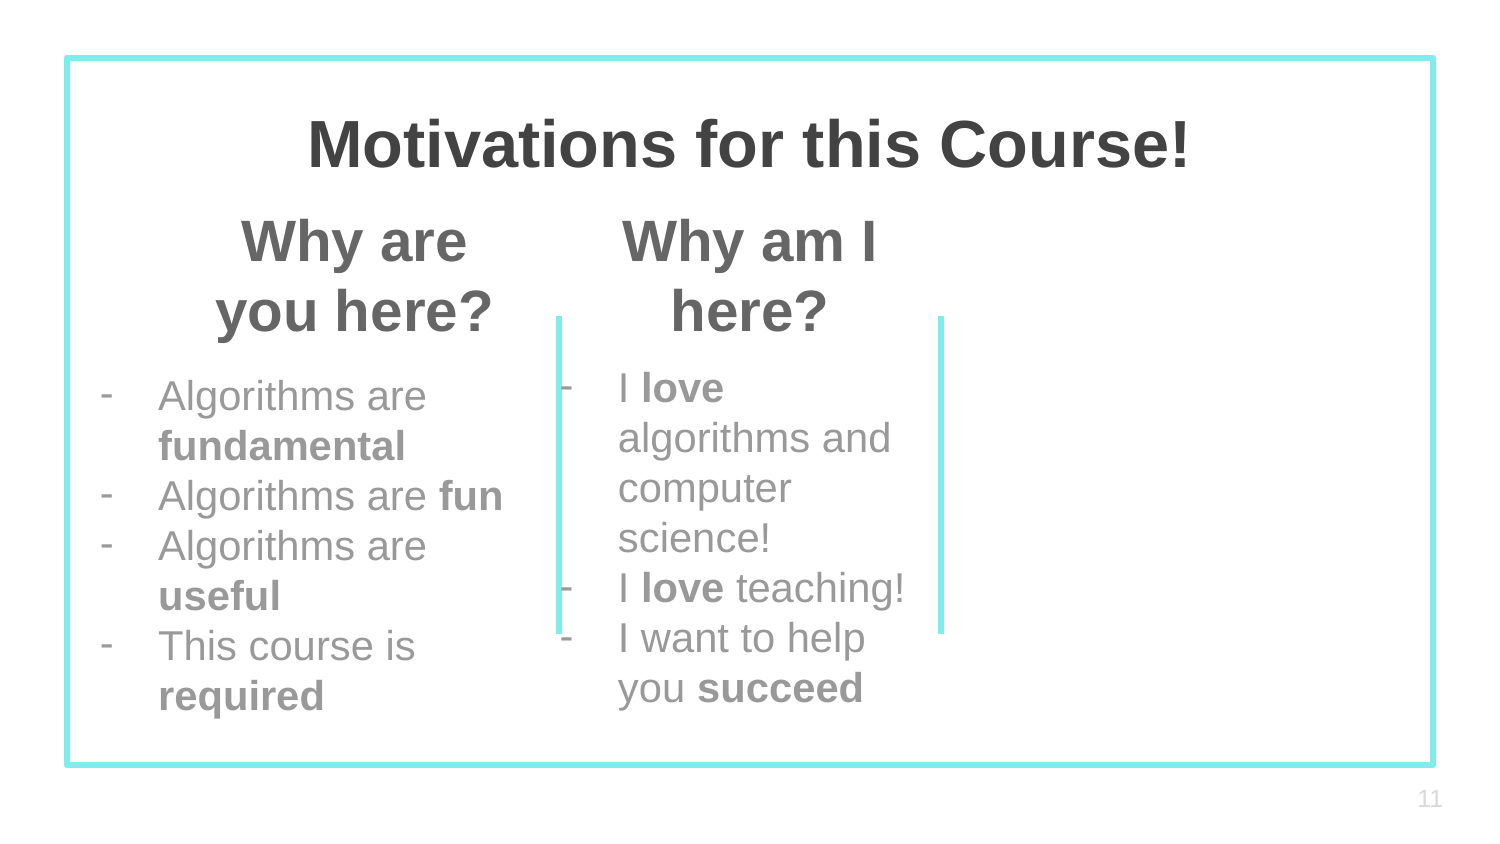

# Motivations for this Course!
Why are you here?
Why am I here?
I love algorithms and computer science!
I love teaching!
I want to help you succeed
Algorithms are fundamental
Algorithms are fun
Algorithms are useful
This course is required
11